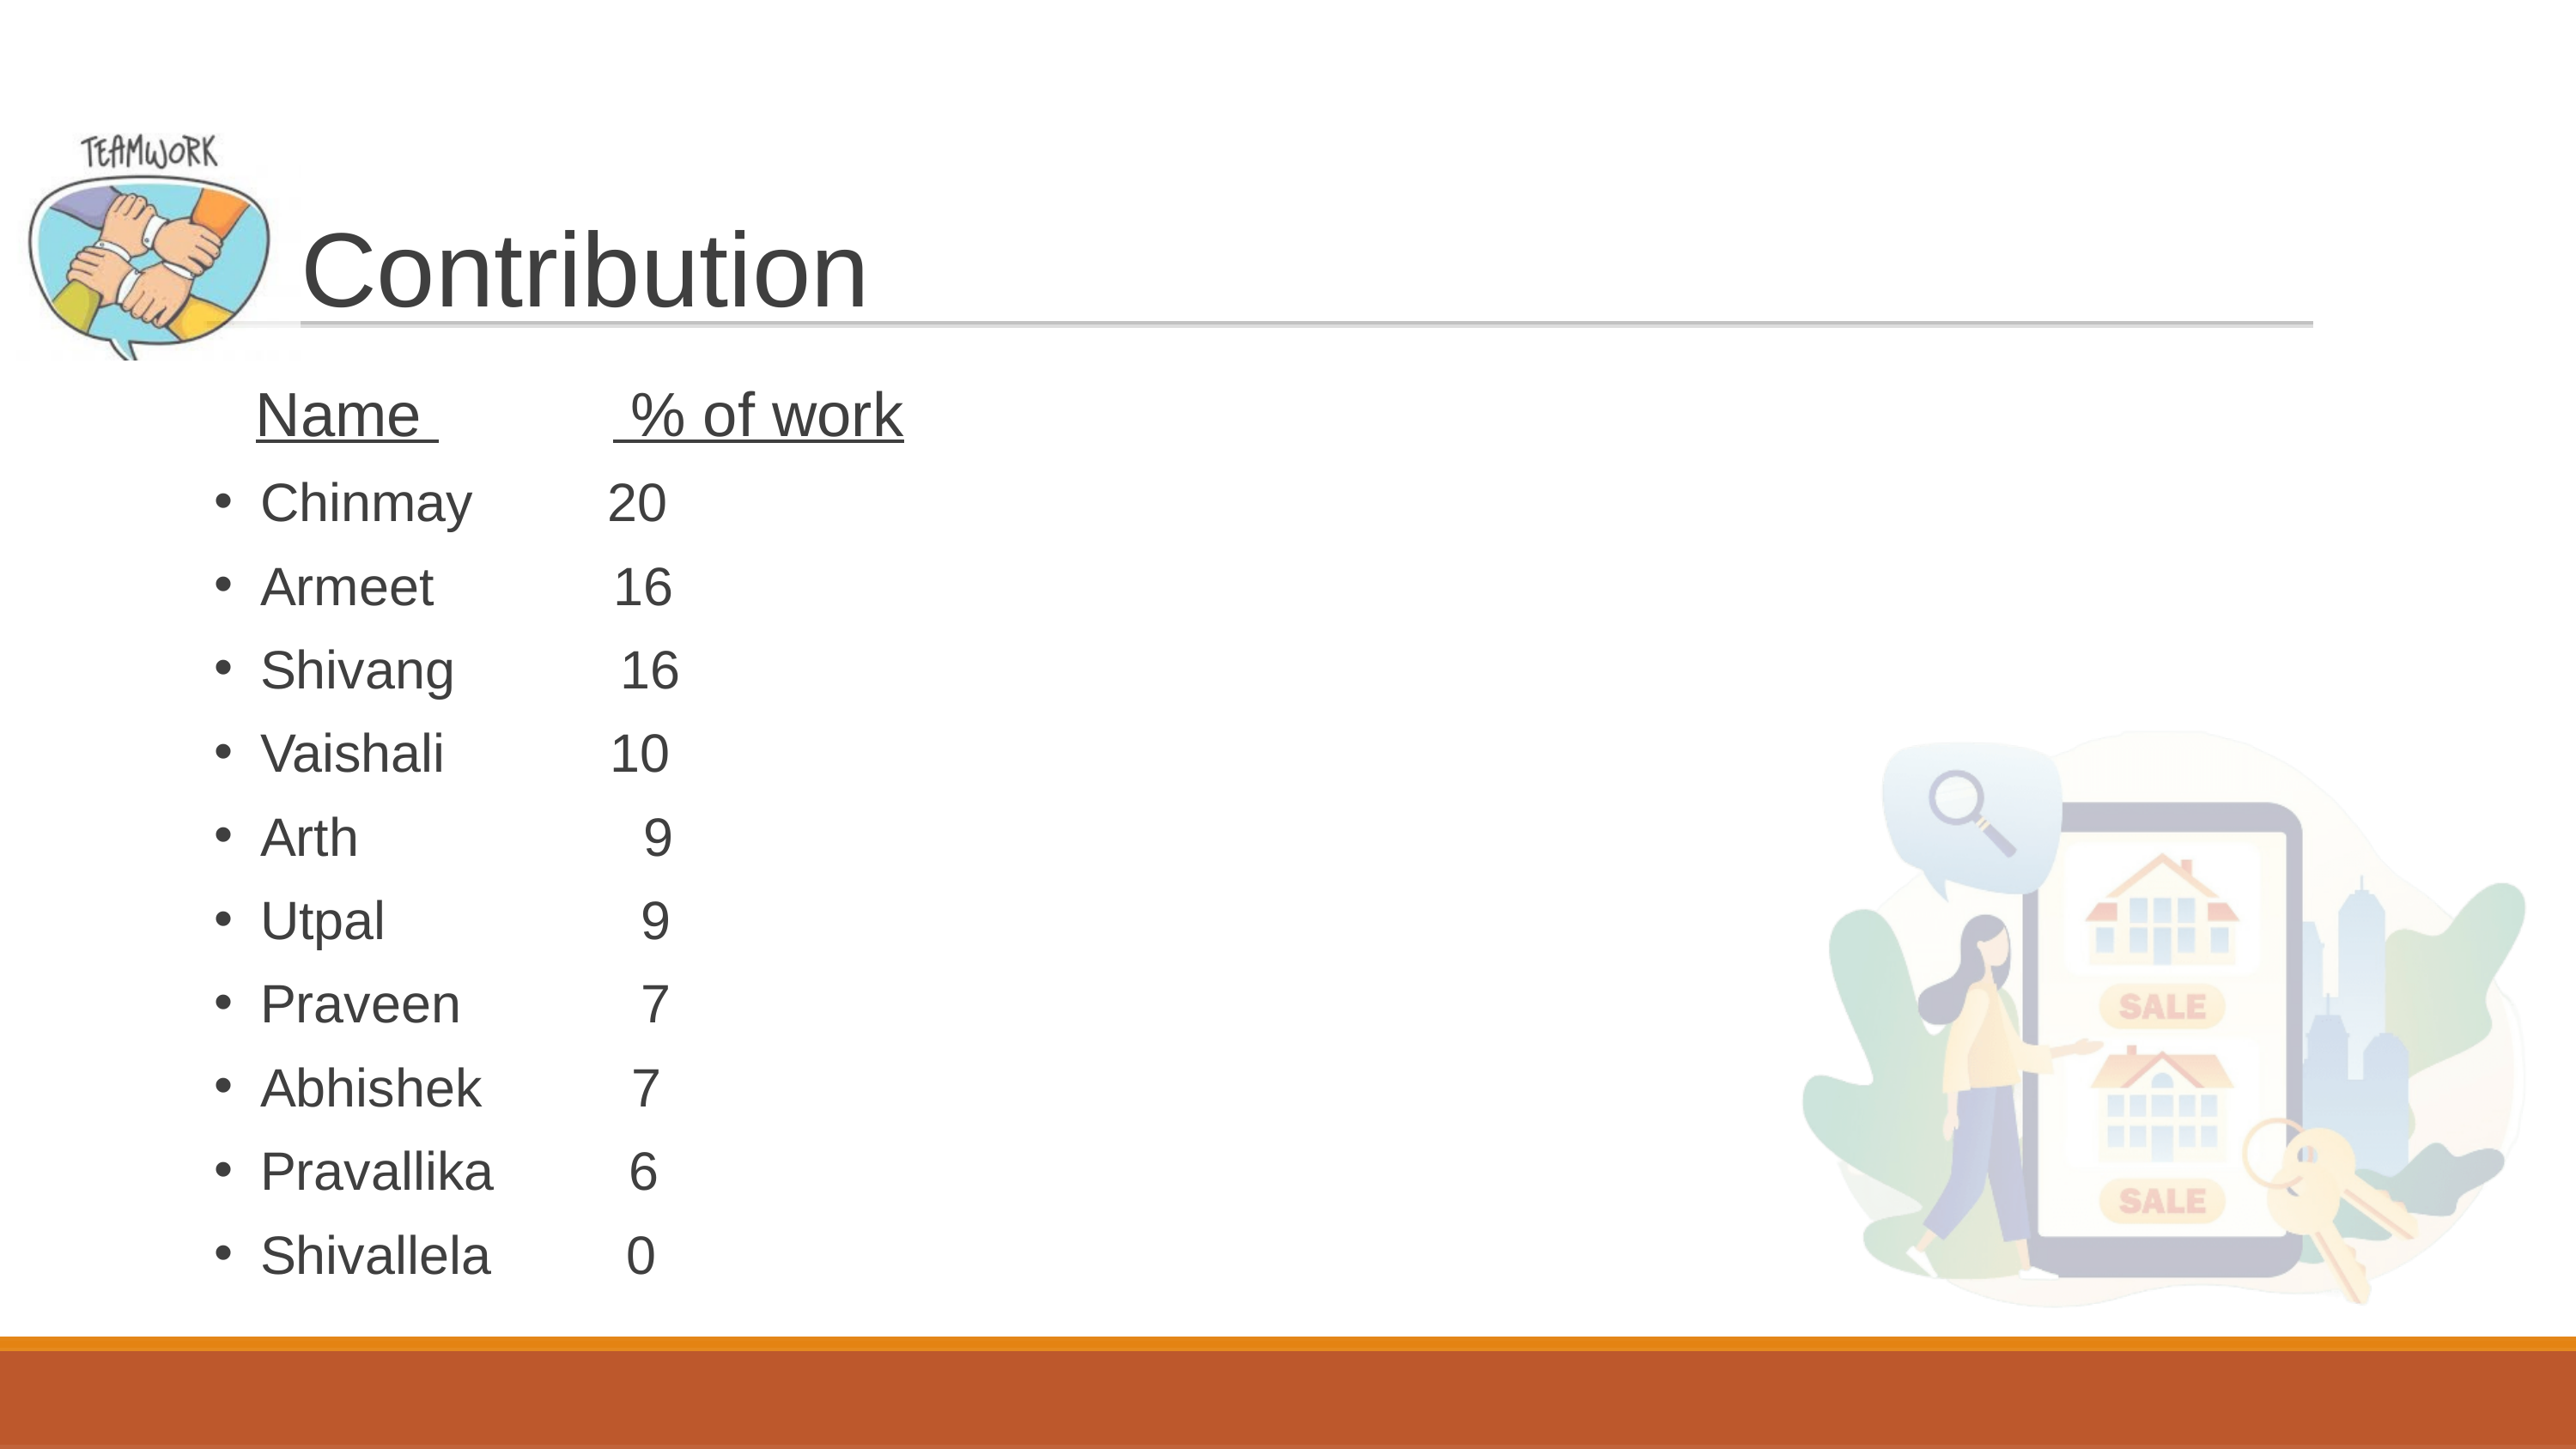

Contribution
     Name            % of work
Chinmay         20
Armeet            16
Shivang           16
Vaishali           10
Arth                   9
Utpal                 9
Praveen            7
Abhishek          7
Pravallika         6
Shivallela         0